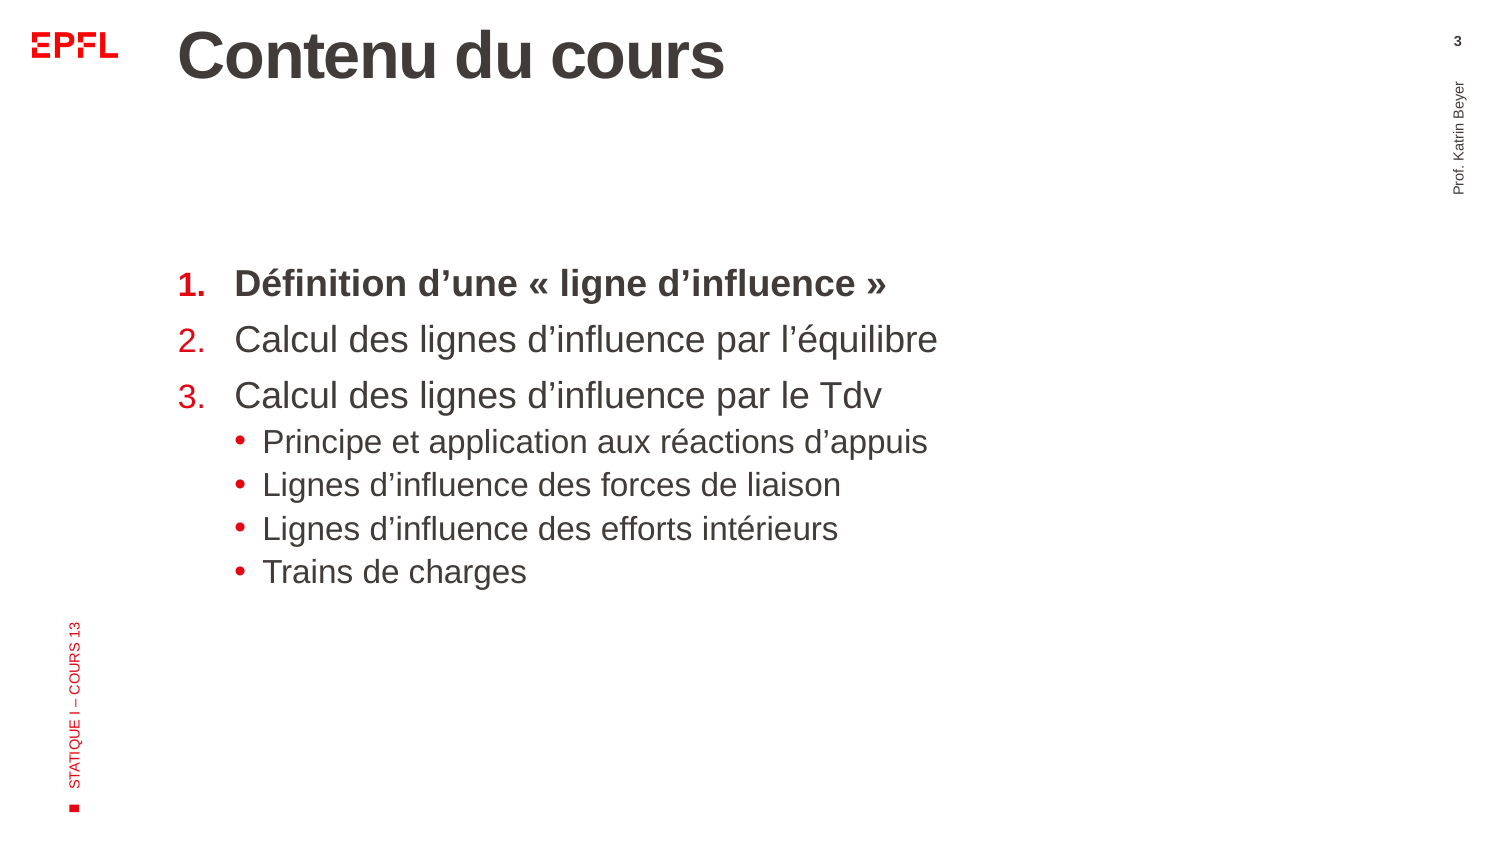

# Contenu du cours
3
Définition d’une « ligne d’influence »
Calcul des lignes d’influence par l’équilibre
Calcul des lignes d’influence par le Tdv
Principe et application aux réactions d’appuis
Lignes d’influence des forces de liaison
Lignes d’influence des efforts intérieurs
Trains de charges
Prof. Katrin Beyer
STATIQUE I – COURS 13